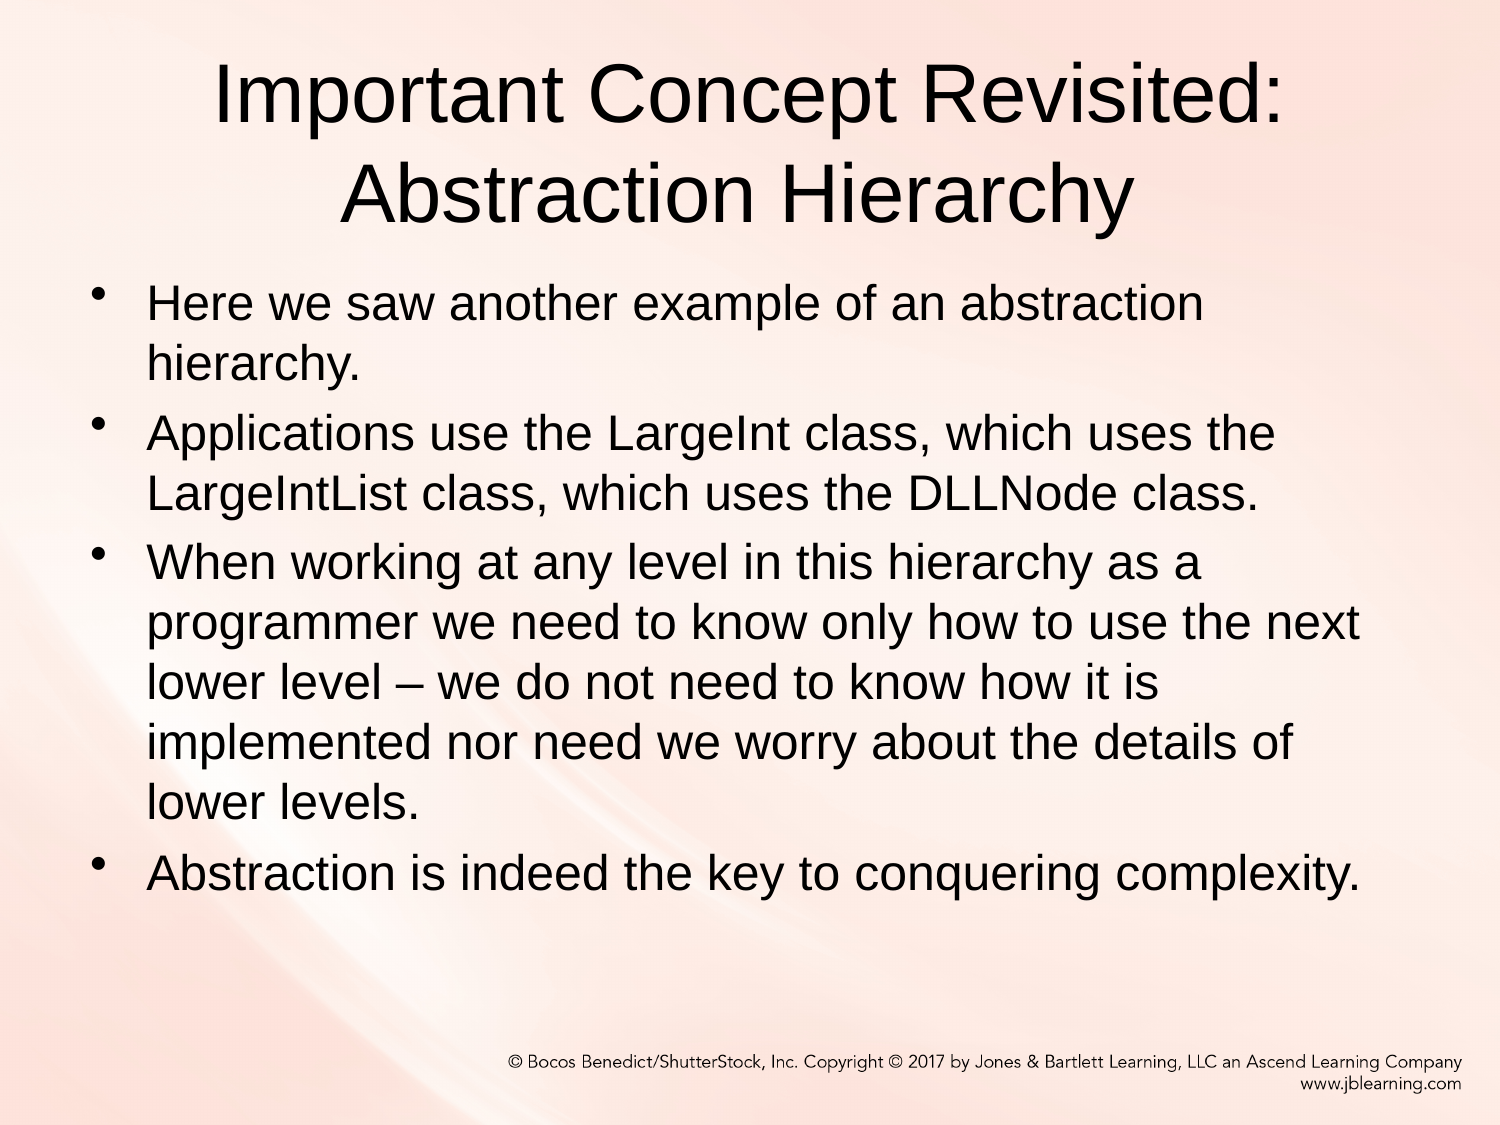

# Important Concept Revisited: Abstraction Hierarchy
Here we saw another example of an abstraction hierarchy.
Applications use the LargeInt class, which uses the LargeIntList class, which uses the DLLNode class.
When working at any level in this hierarchy as a programmer we need to know only how to use the next lower level – we do not need to know how it is implemented nor need we worry about the details of lower levels.
Abstraction is indeed the key to conquering complexity.